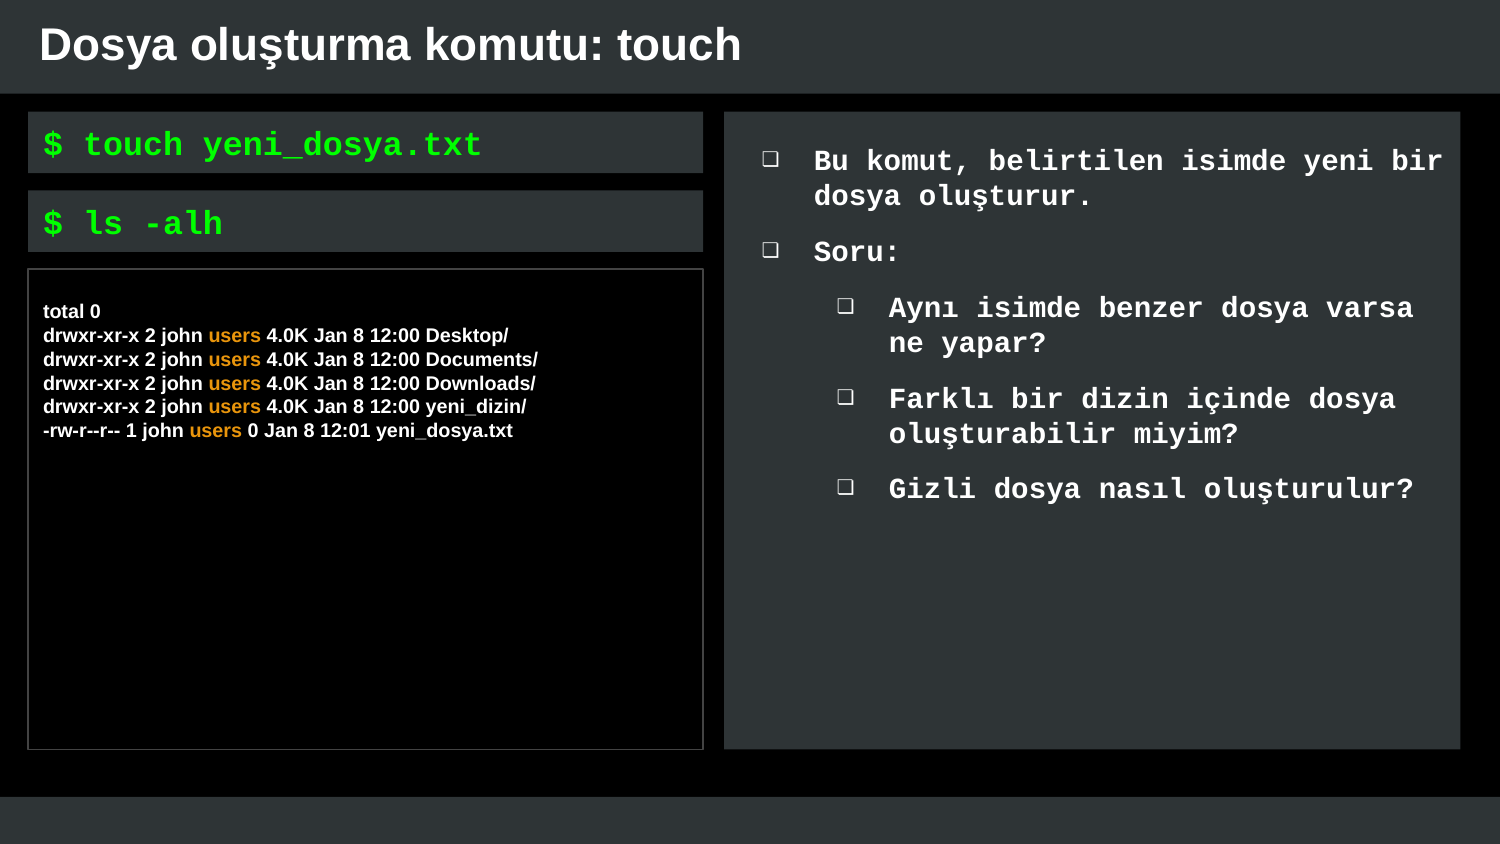

# Dosya oluşturma komutu: touch
$ touch yeni_dosya.txt
Bu komut, belirtilen isimde yeni bir dosya oluşturur.
Soru:
Aynı isimde benzer dosya varsa ne yapar?
Farklı bir dizin içinde dosya oluşturabilir miyim?
Gizli dosya nasıl oluşturulur?
$ ls -alh
total 0
drwxr-xr-x 2 john users 4.0K Jan 8 12:00 Desktop/
drwxr-xr-x 2 john users 4.0K Jan 8 12:00 Documents/
drwxr-xr-x 2 john users 4.0K Jan 8 12:00 Downloads/
drwxr-xr-x 2 john users 4.0K Jan 8 12:00 yeni_dizin/
-rw-r--r-- 1 john users 0 Jan 8 12:01 yeni_dosya.txt